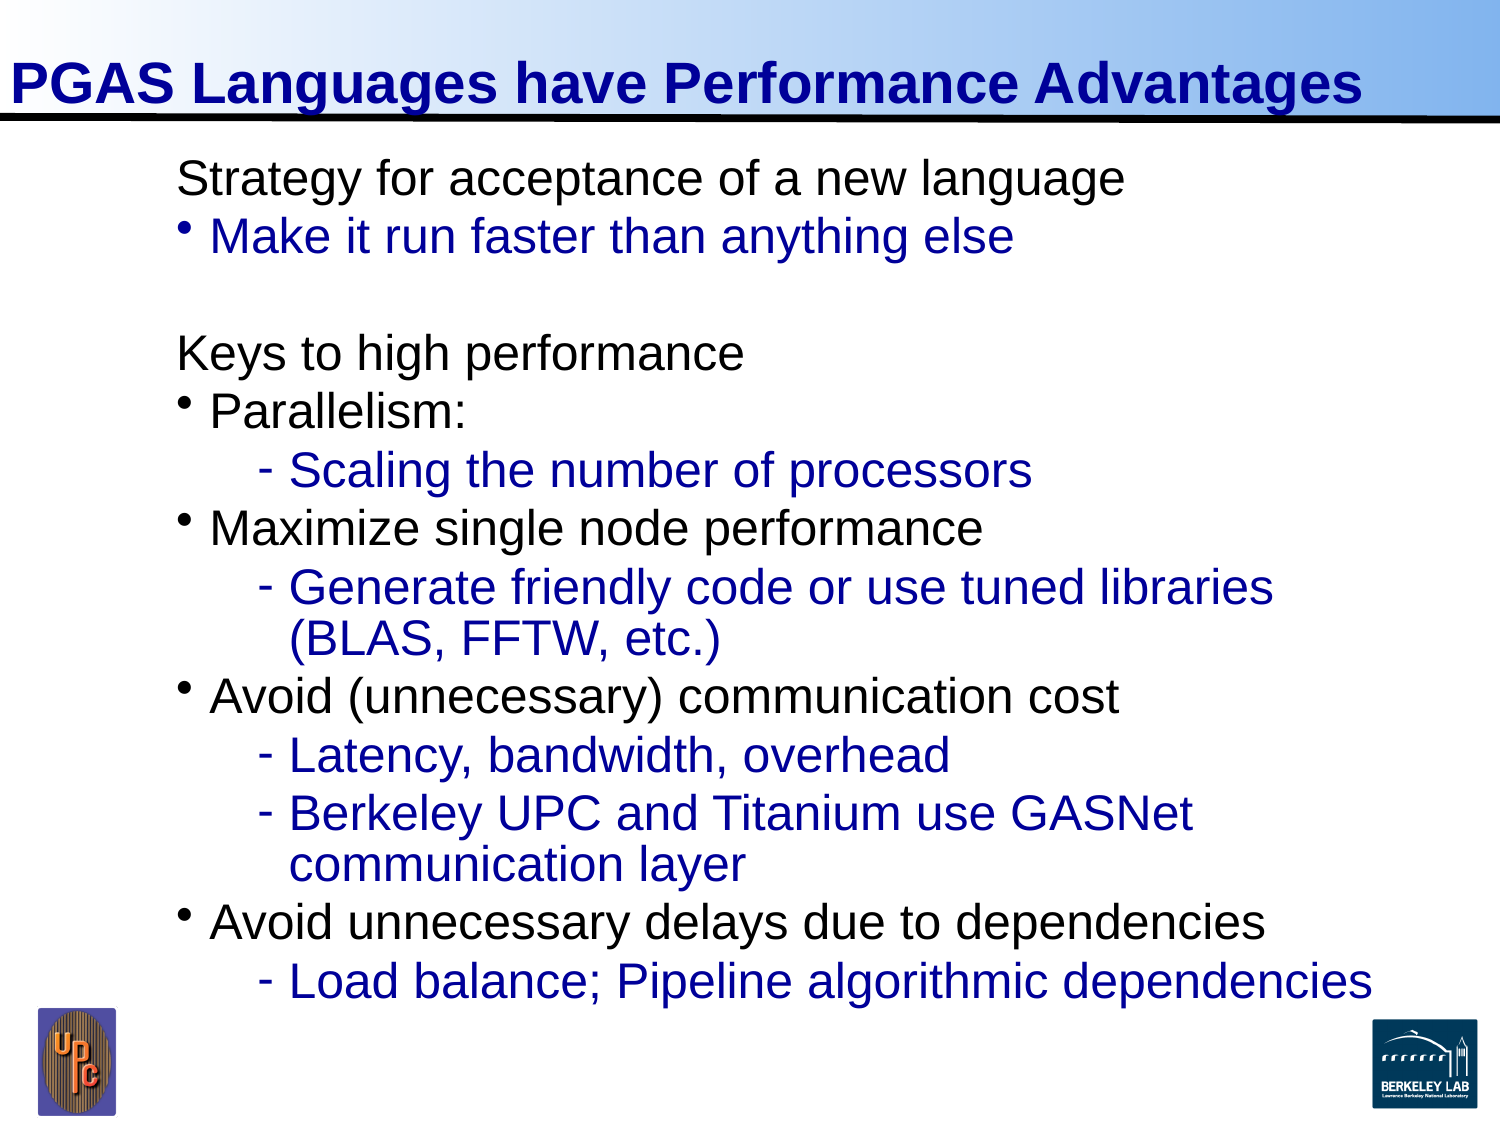

# PGAS Languages have Performance Advantages
Strategy for acceptance of a new language
Make it run faster than anything else

Keys to high performance
Parallelism:
Scaling the number of processors
Maximize single node performance
Generate friendly code or use tuned libraries (BLAS, FFTW, etc.)
Avoid (unnecessary) communication cost
Latency, bandwidth, overhead
Berkeley UPC and Titanium use GASNet communication layer
Avoid unnecessary delays due to dependencies
Load balance; Pipeline algorithmic dependencies